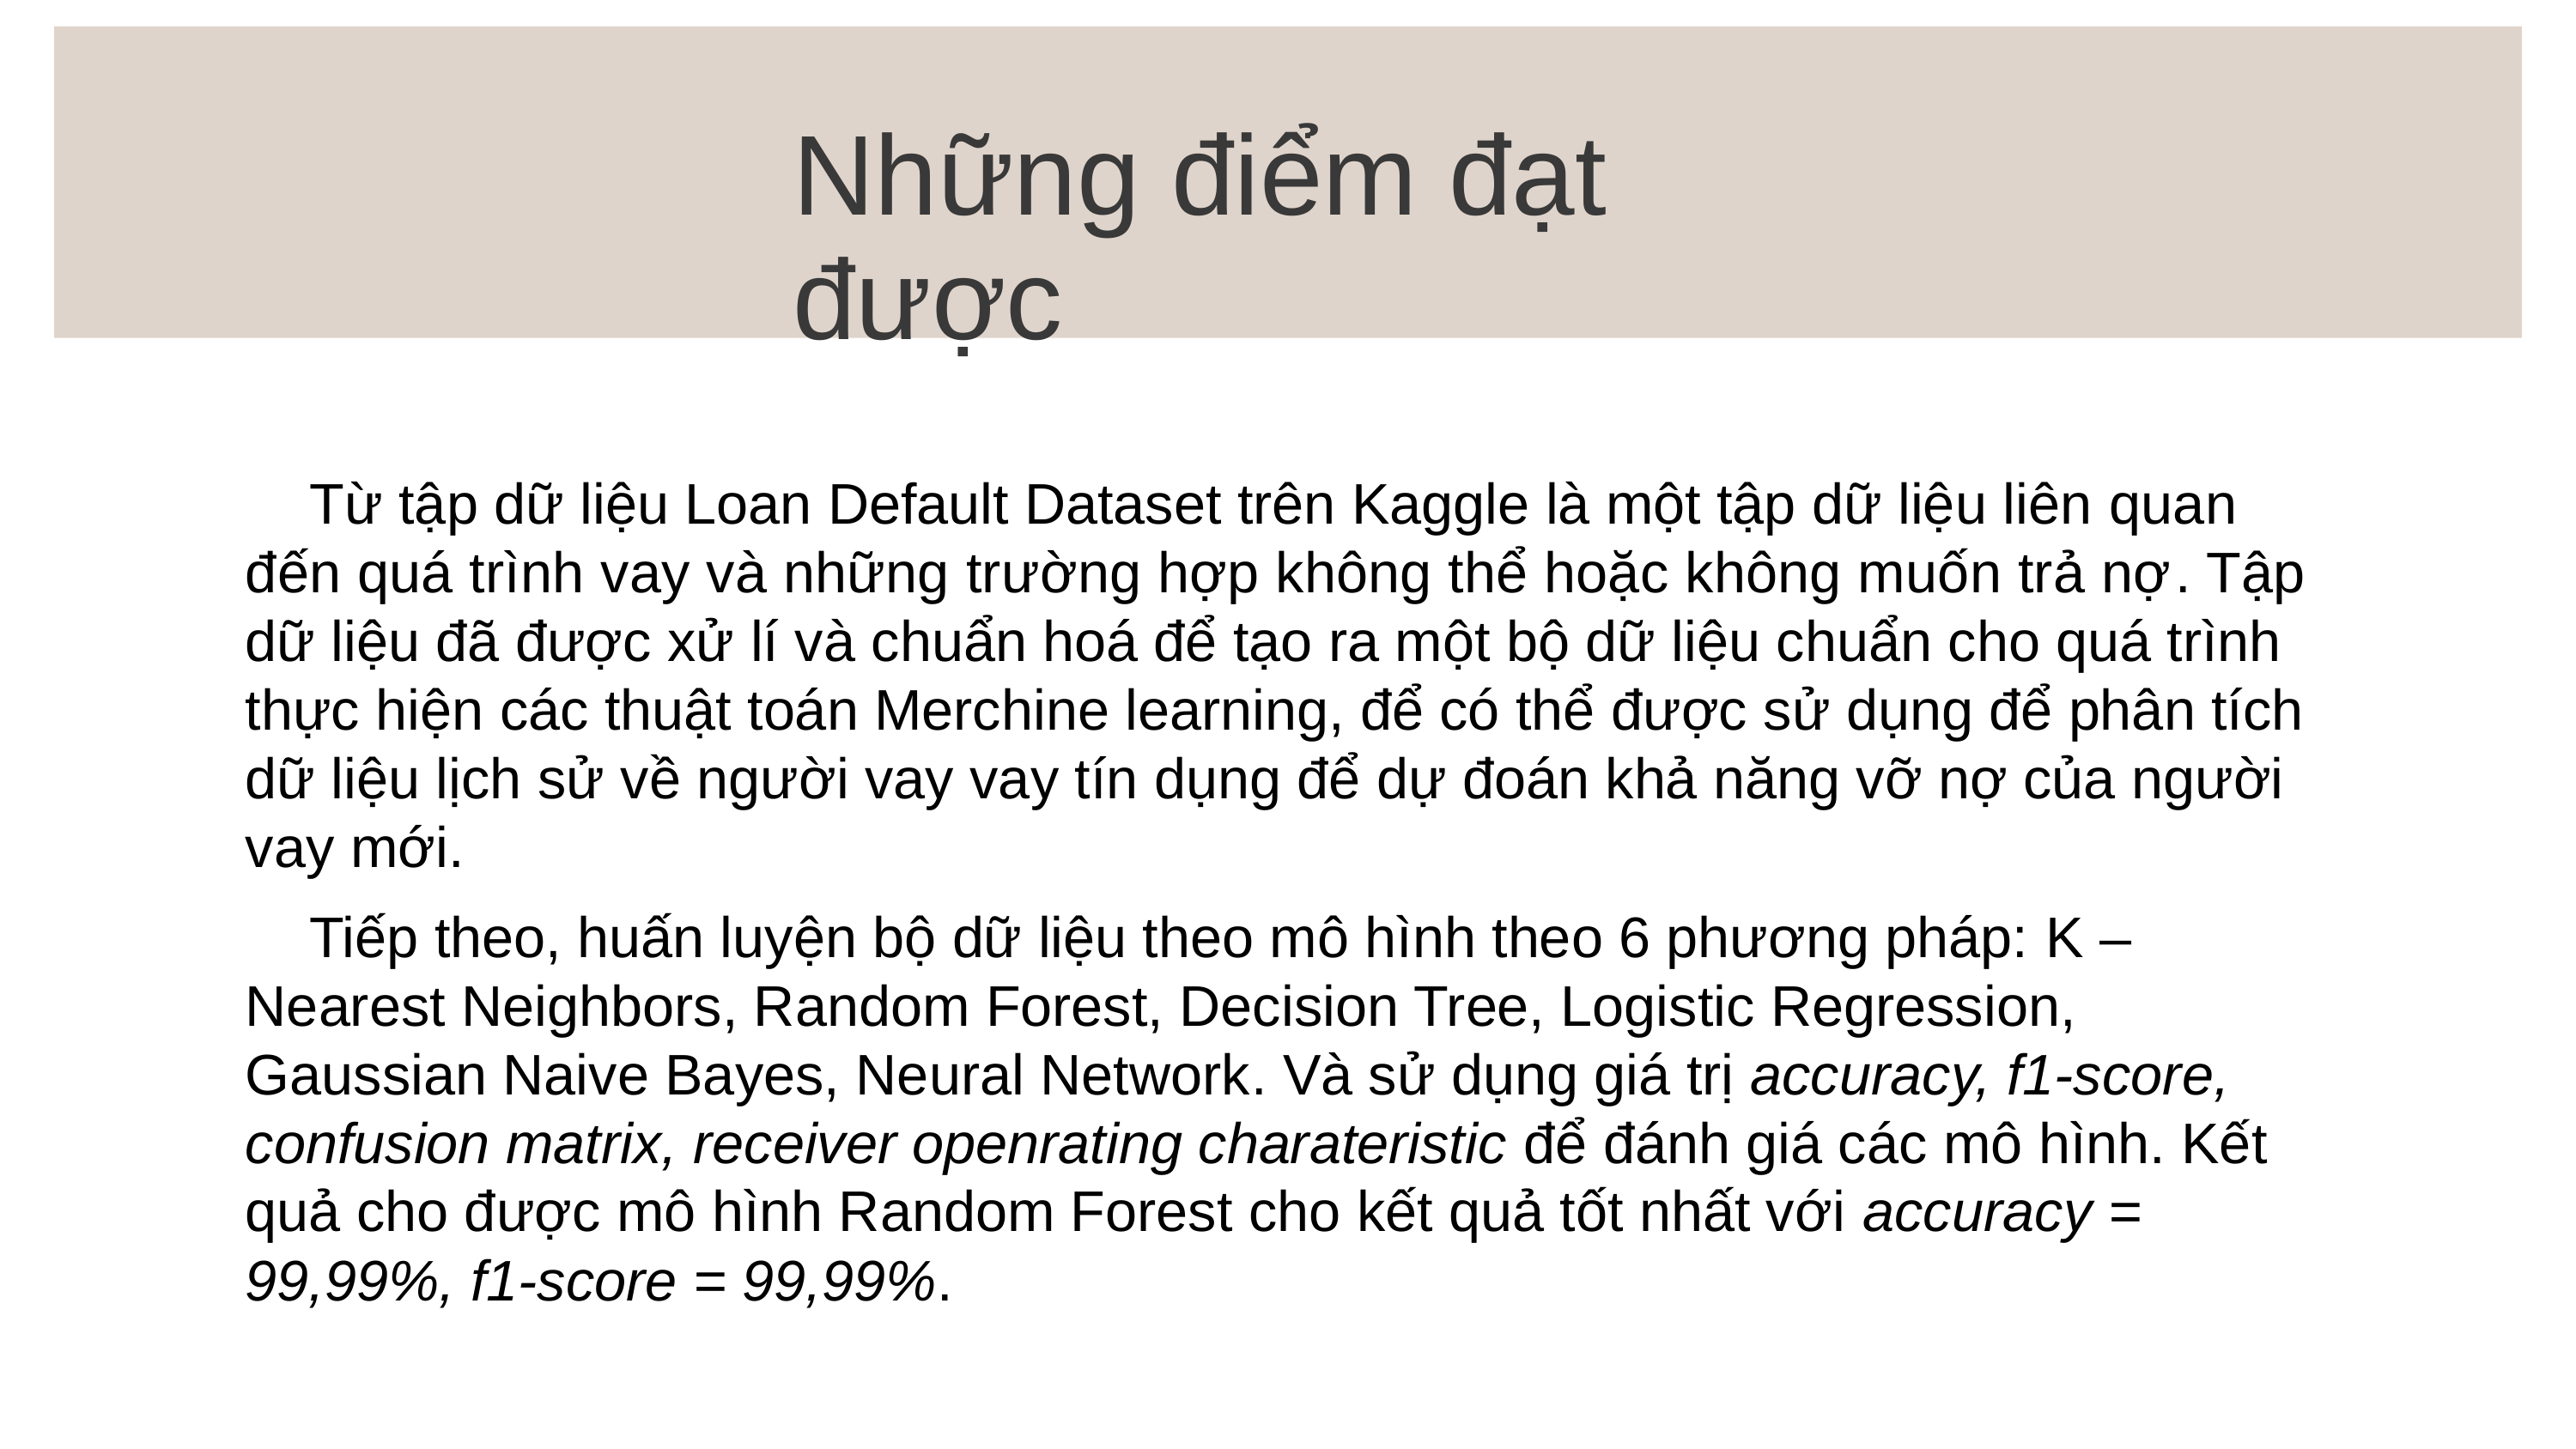

Những điểm đạt được
Từ tập dữ liệu Loan Default Dataset trên Kaggle là một tập dữ liệu liên quan đến quá trình vay và những trường hợp không thể hoặc không muốn trả nợ. Tập dữ liệu đã được xử lí và chuẩn hoá để tạo ra một bộ dữ liệu chuẩn cho quá trình thực hiện các thuật toán Merchine learning, để có thể được sử dụng để phân tích dữ liệu lịch sử về người vay vay tín dụng để dự đoán khả năng vỡ nợ của người vay mới.
Tiếp theo, huấn luyện bộ dữ liệu theo mô hình theo 6 phương pháp: K – Nearest Neighbors, Random Forest, Decision Tree, Logistic Regression, Gaussian Naive Bayes, Neural Network. Và sử dụng giá trị accuracy, f1-score, confusion matrix, receiver openrating charateristic để đánh giá các mô hình. Kết quả cho được mô hình Random Forest cho kết quả tốt nhất với accuracy = 99,99%, f1-score = 99,99%.